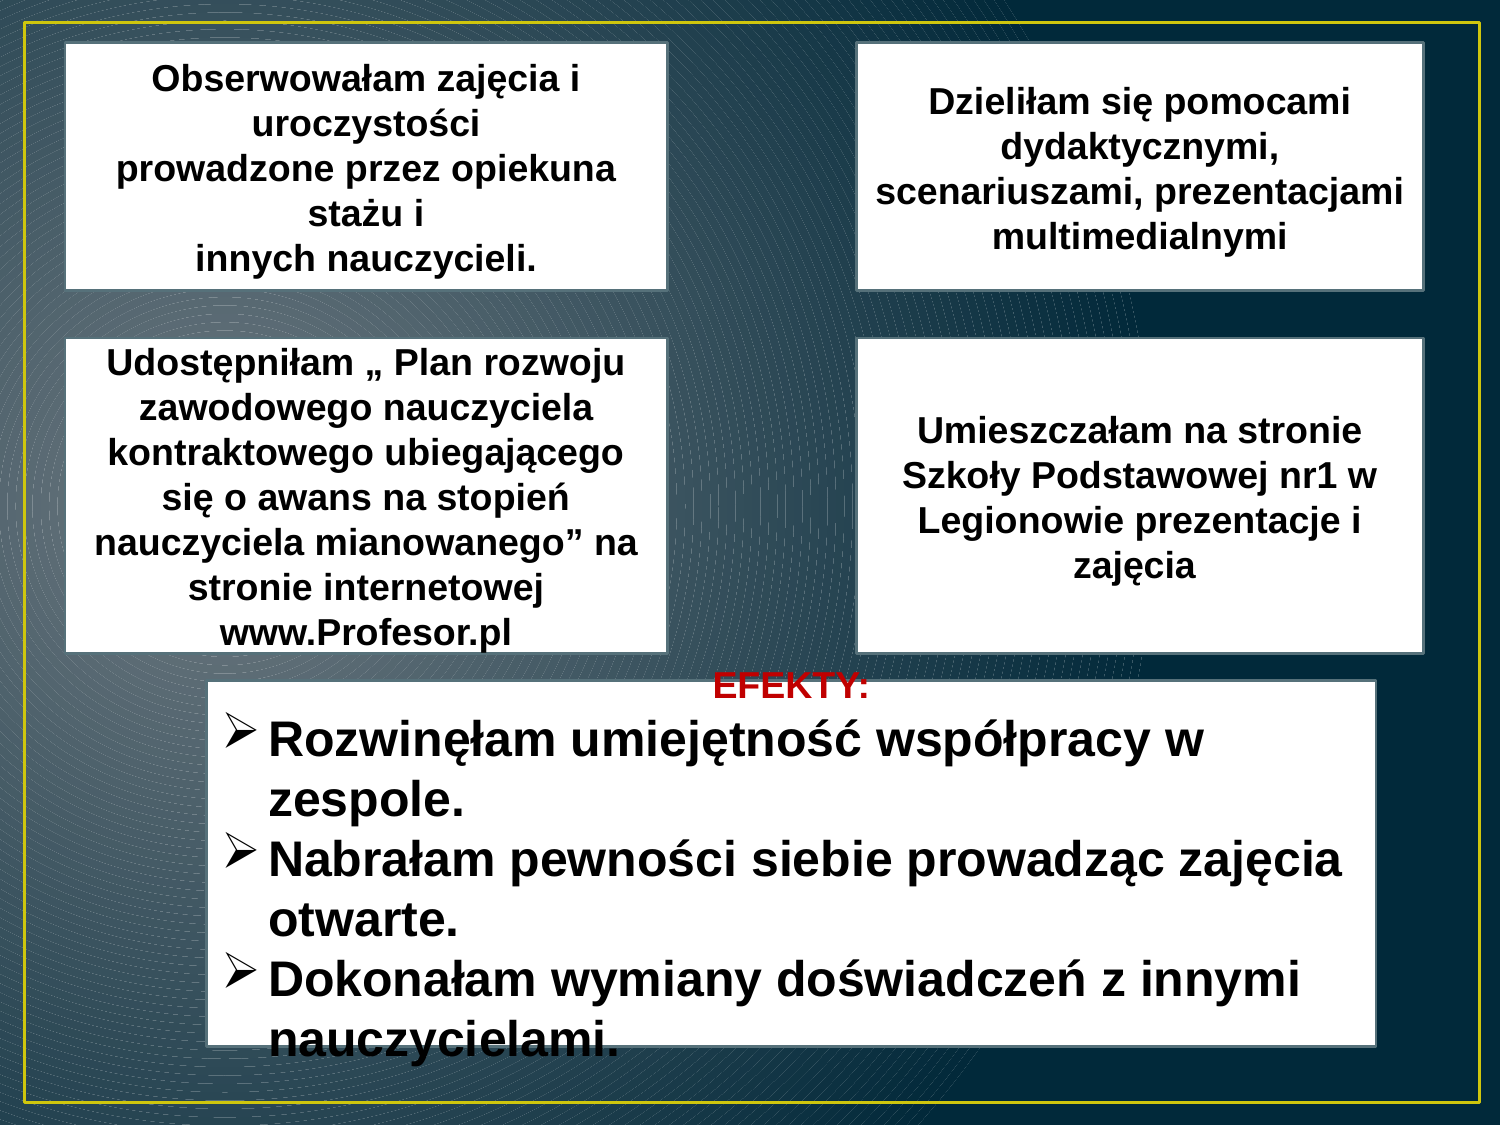

Obserwowałam zajęcia i uroczystości
prowadzone przez opiekuna stażu i
innych nauczycieli.
Dzieliłam się pomocami dydaktycznymi, scenariuszami, prezentacjami multimedialnymi
Udostępniłam „ Plan rozwoju zawodowego nauczyciela kontraktowego ubiegającego się o awans na stopień nauczyciela mianowanego” na stronie internetowej www.Profesor.pl
Umieszczałam na stronie Szkoły Podstawowej nr1 w Legionowie prezentacje i zajęcia
EFEKTY:
Rozwinęłam umiejętność współpracy w zespole.
Nabrałam pewności siebie prowadząc zajęcia otwarte.
Dokonałam wymiany doświadczeń z innymi nauczycielami.